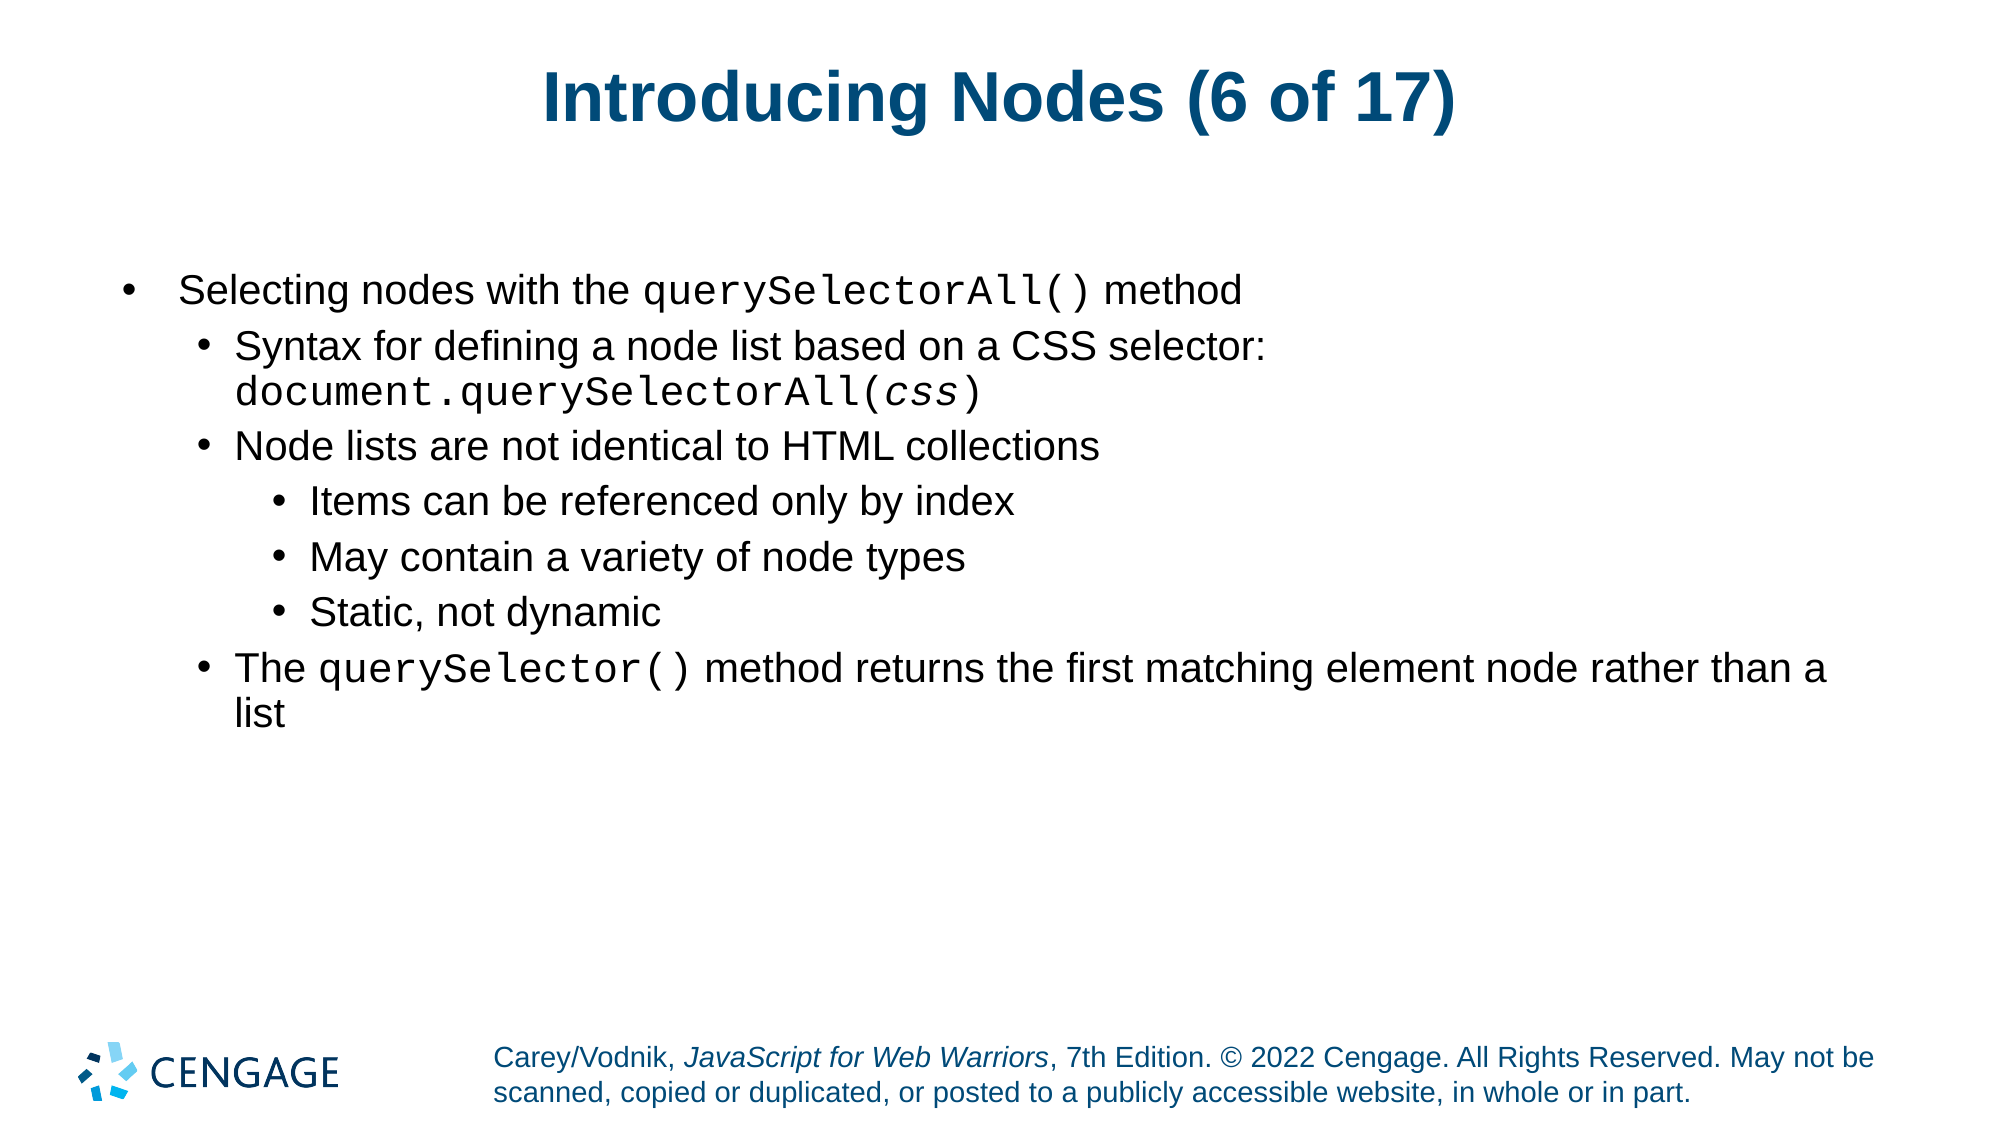

# Introducing Nodes (6 of 17)
Selecting nodes with the querySelectorAll() method
Syntax for defining a node list based on a CSS selector:
document.querySelectorAll(css)
Node lists are not identical to HTML collections
Items can be referenced only by index
May contain a variety of node types
Static, not dynamic
The querySelector() method returns the first matching element node rather than a list